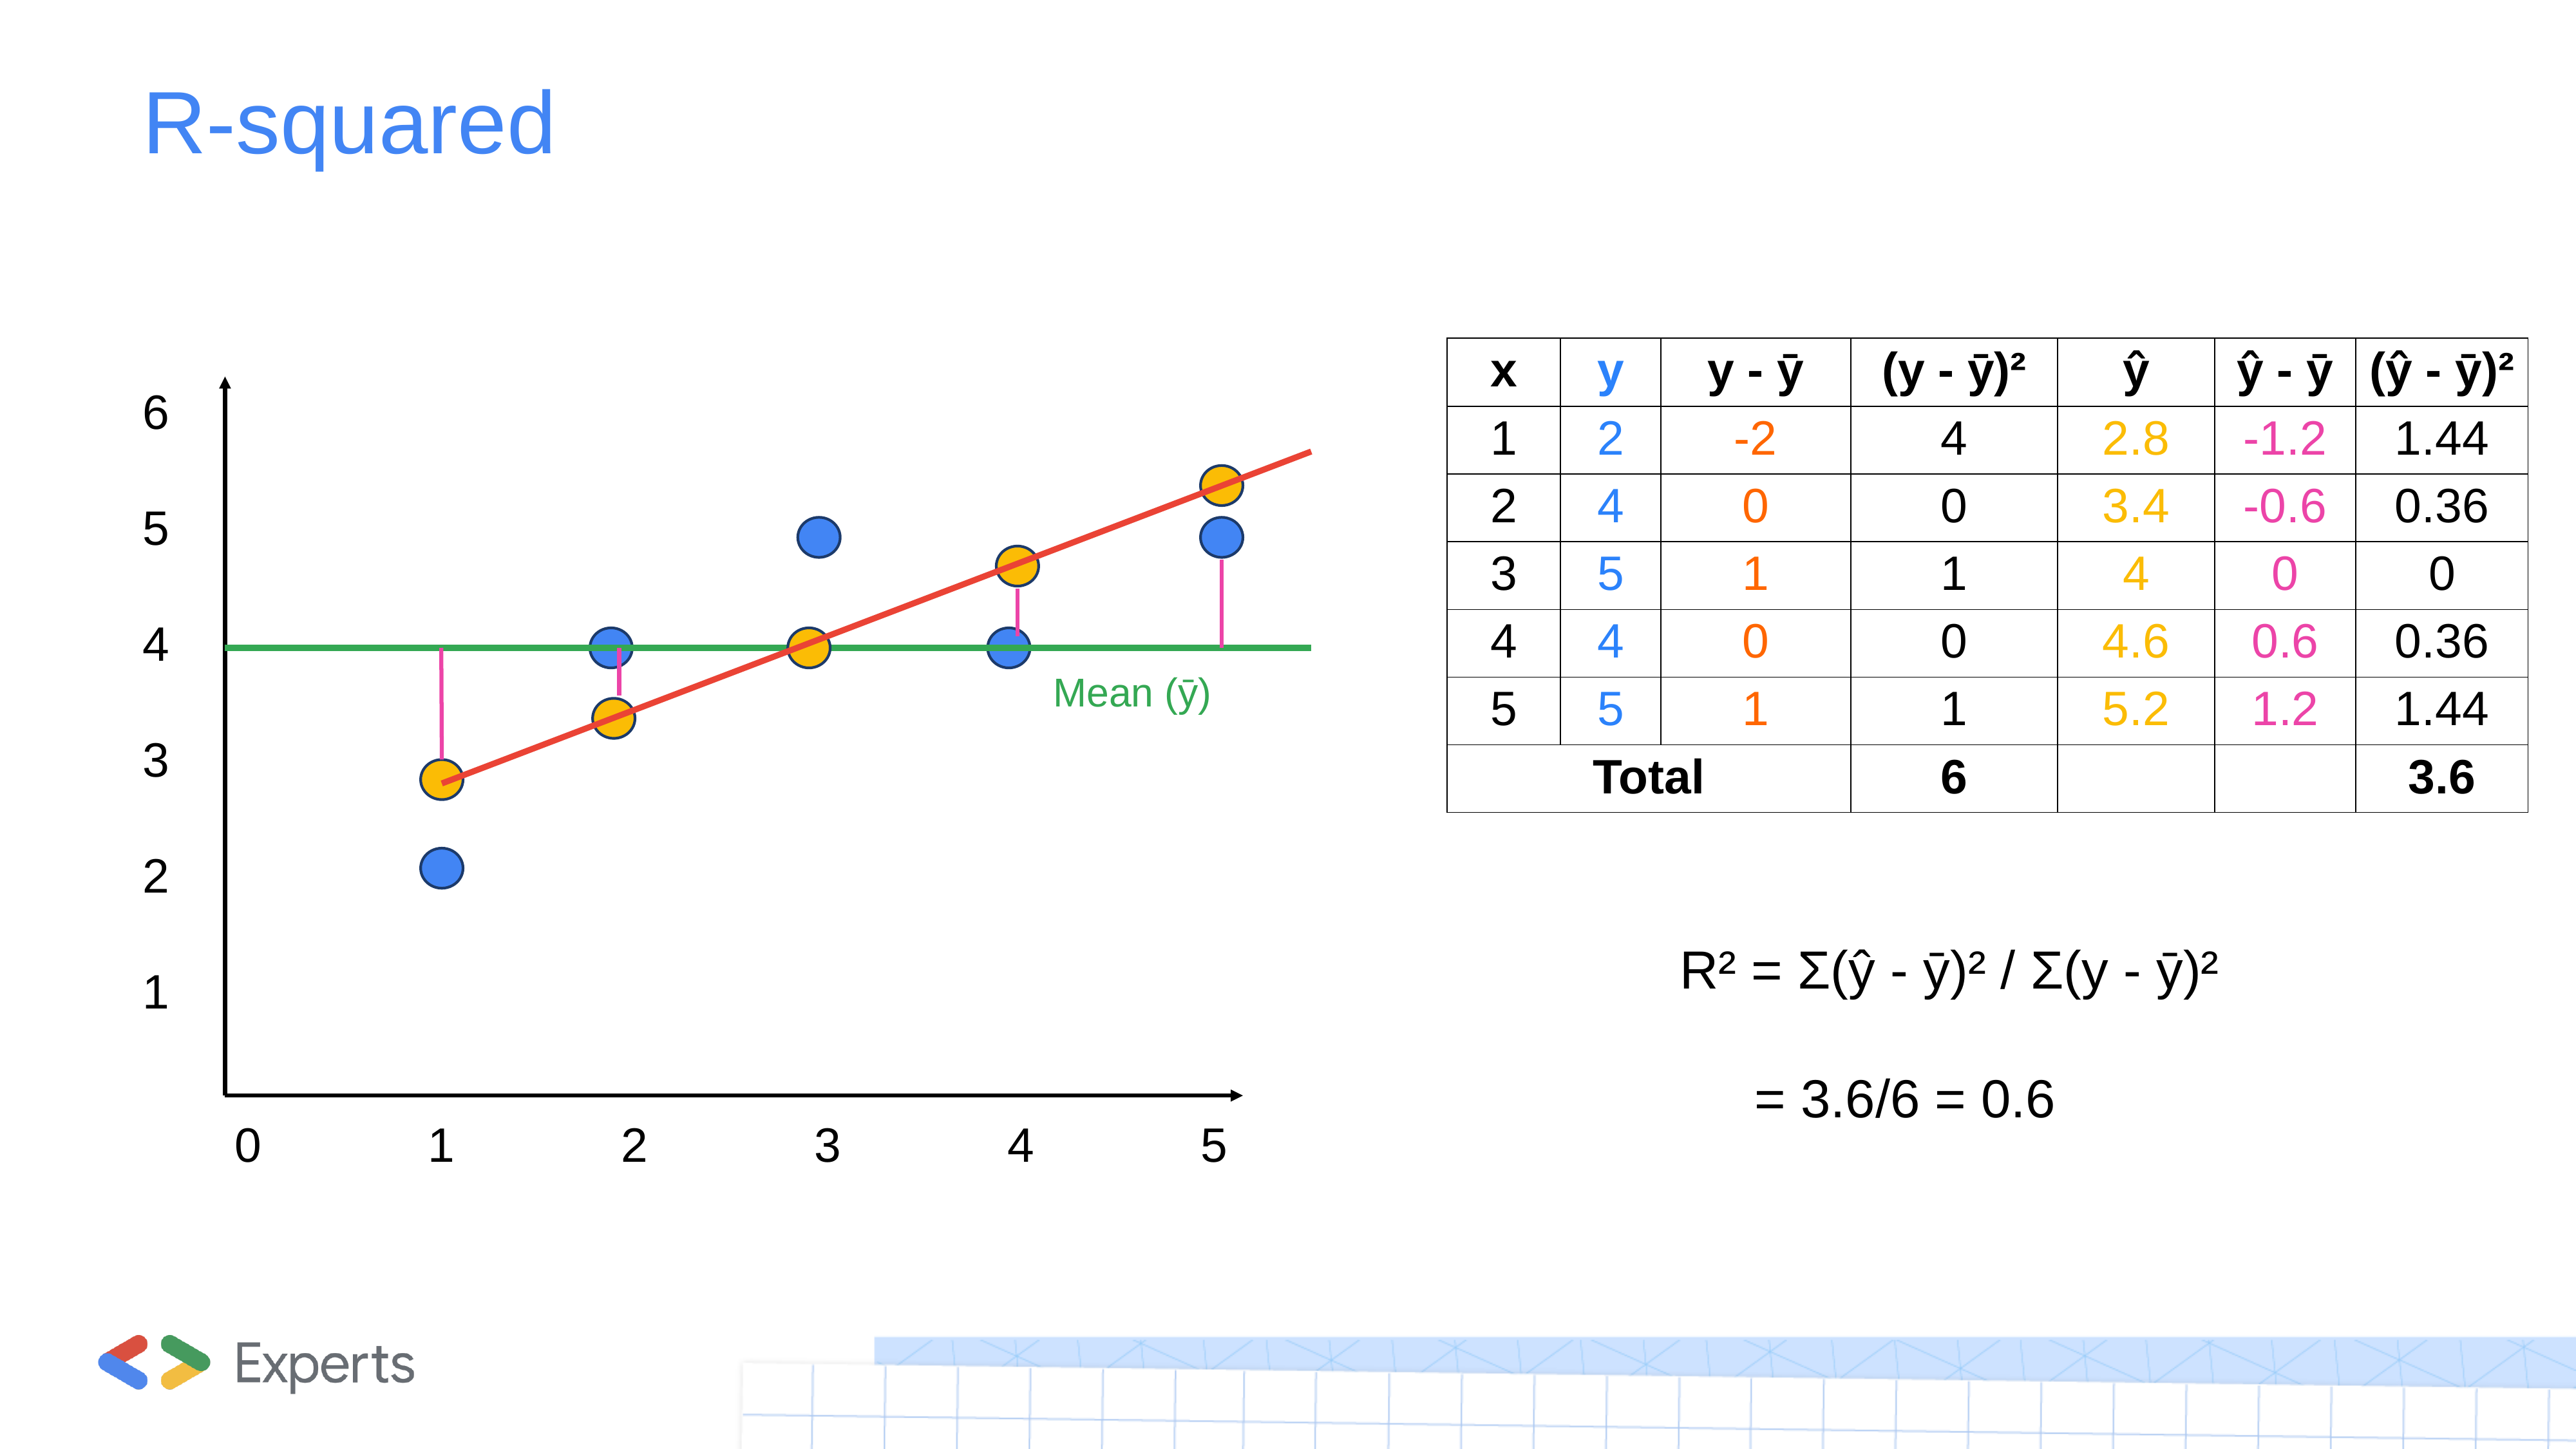

# R-squared
| x | y | y - ȳ | (y - ȳ)² | ŷ | ŷ - ȳ | (ŷ - ȳ)² |
| --- | --- | --- | --- | --- | --- | --- |
| 1 | 2 | -2 | 4 | 2.8 | -1.2 | 1.44 |
| 2 | 4 | 0 | 0 | 3.4 | -0.6 | 0.36 |
| 3 | 5 | 1 | 1 | 4 | 0 | 0 |
| 4 | 4 | 0 | 0 | 4.6 | 0.6 | 0.36 |
| 5 | 5 | 1 | 1 | 5.2 | 1.2 | 1.44 |
| Total |  |  | 6 |  |  | 3.6 |
6

5

4

3

2

1

Mean (ȳ)

R² = Σ(ŷ - ȳ)² / Σ(y - ȳ)²

     = 3.6/6 = 0.6

0		1		2		3		4		5